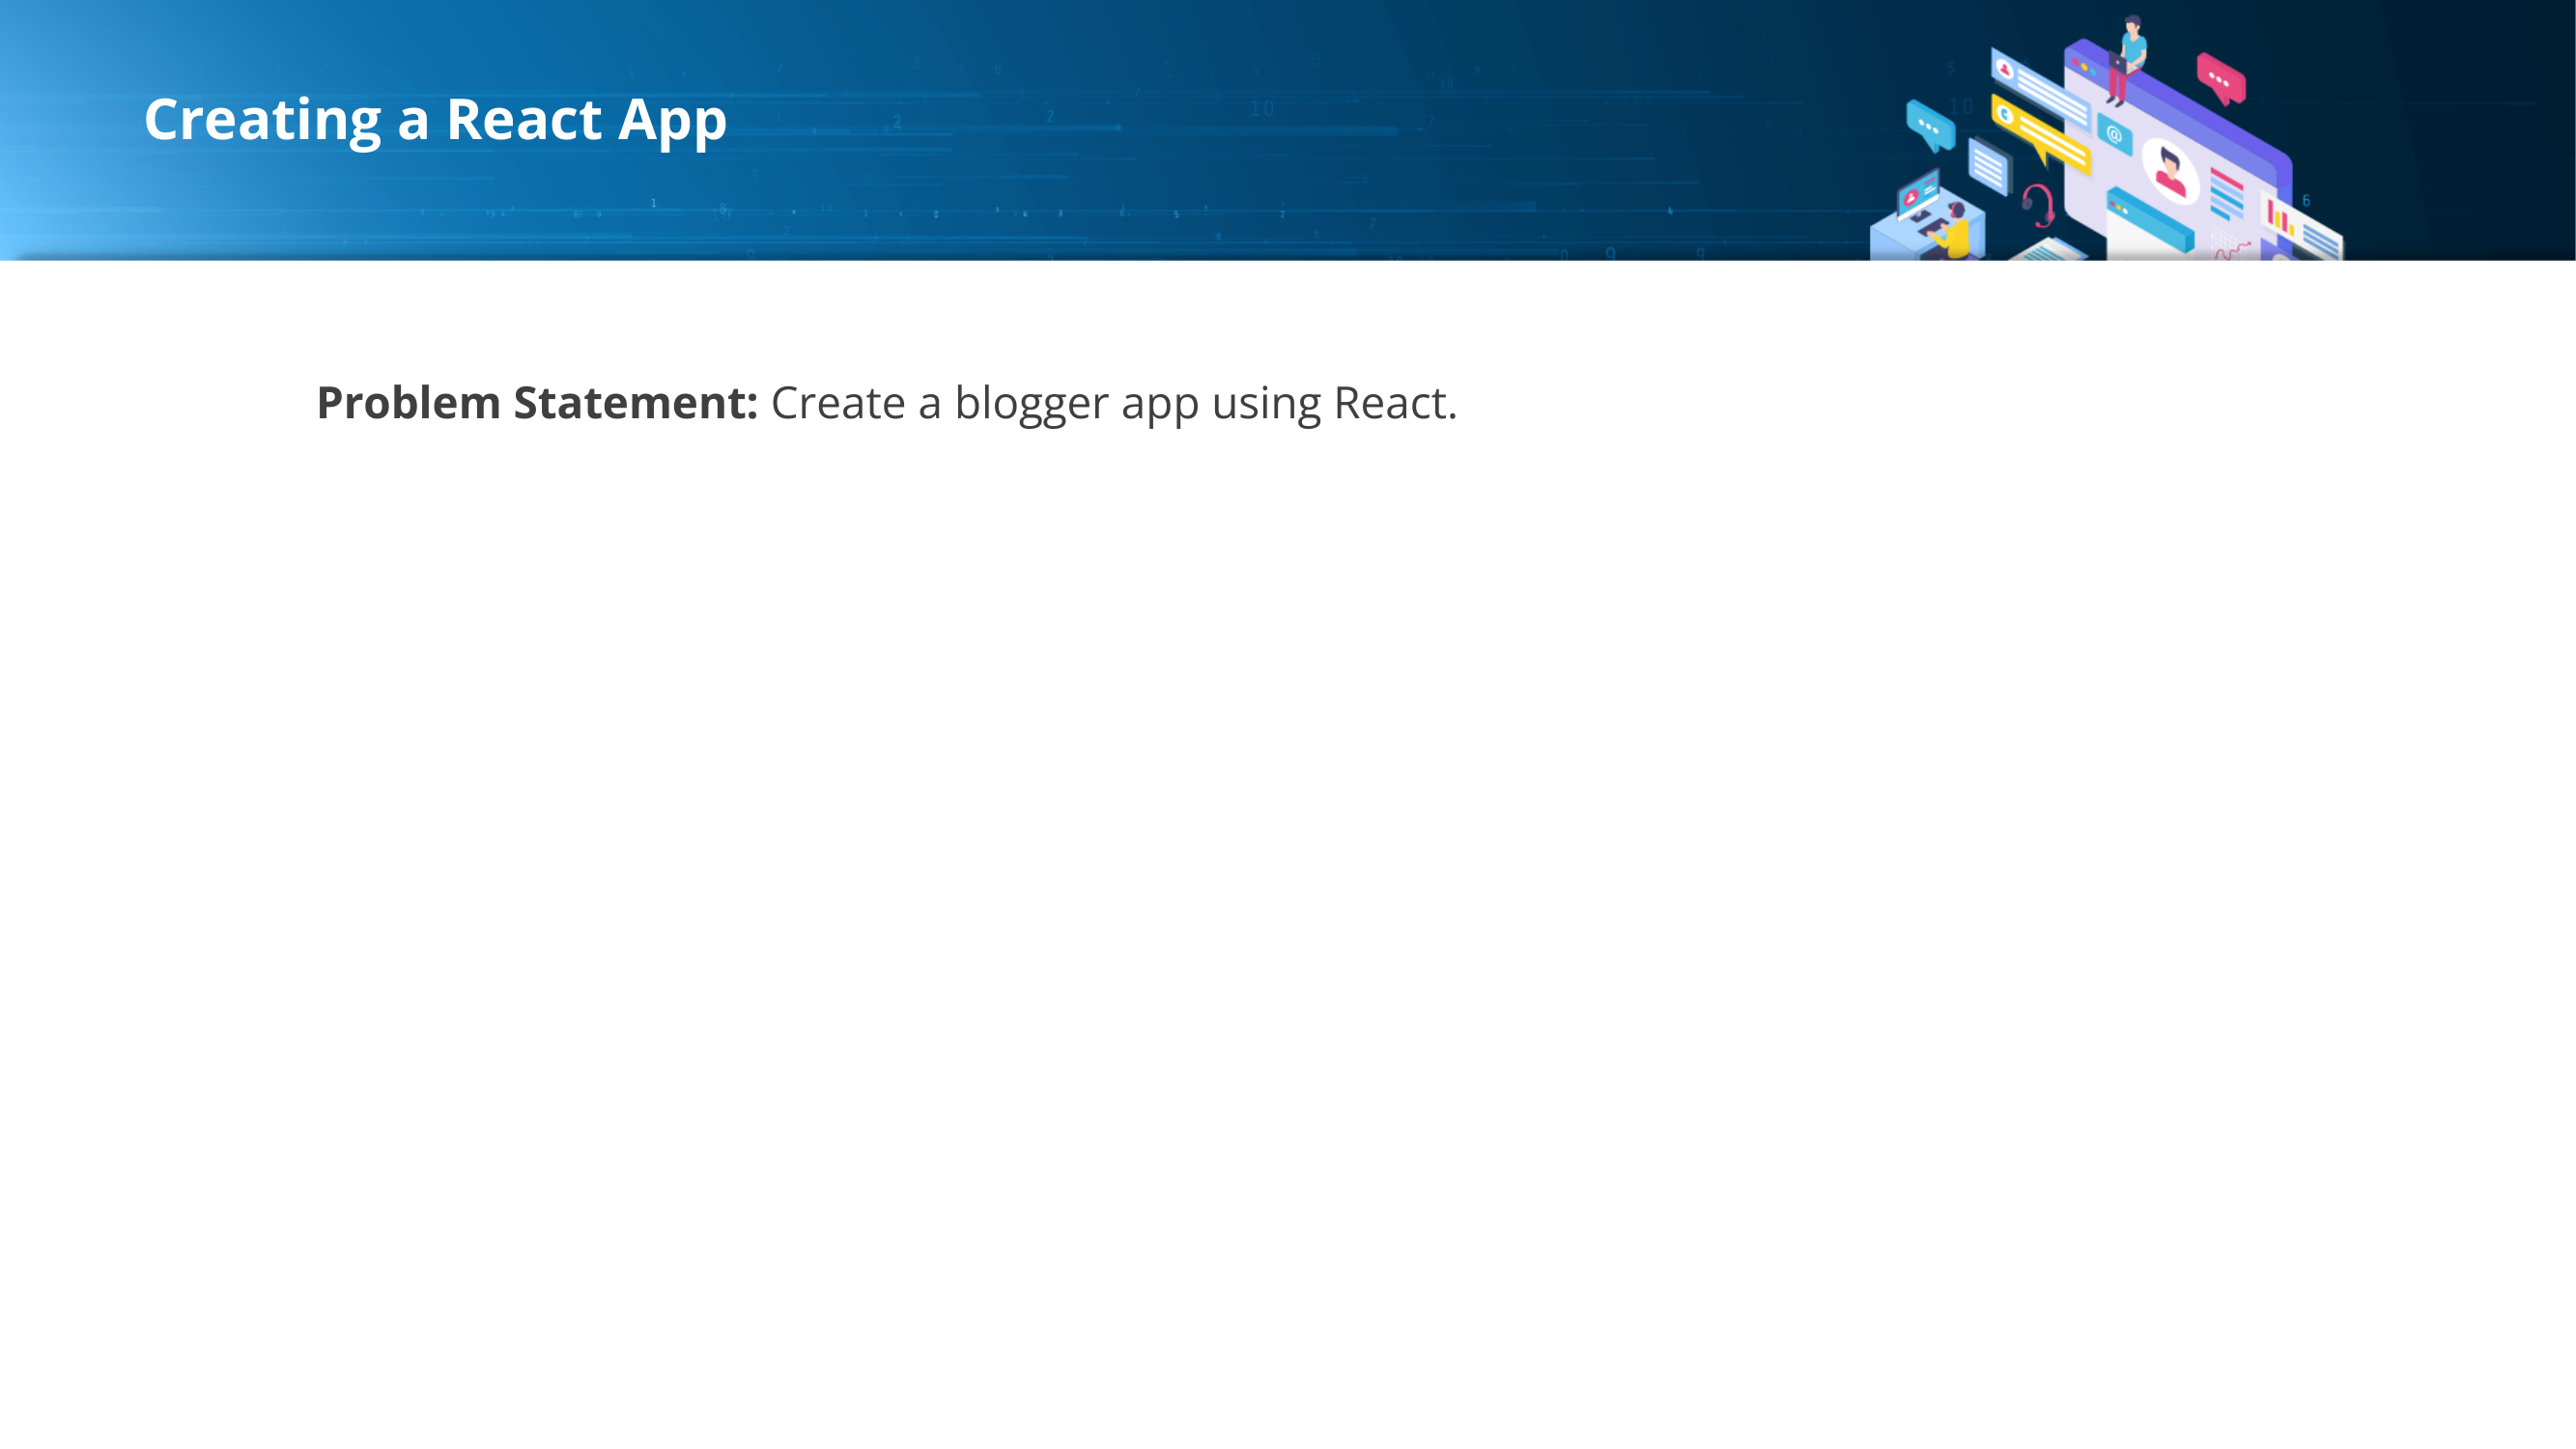

# Creating a React App
Problem Statement: Create a blogger app using React.